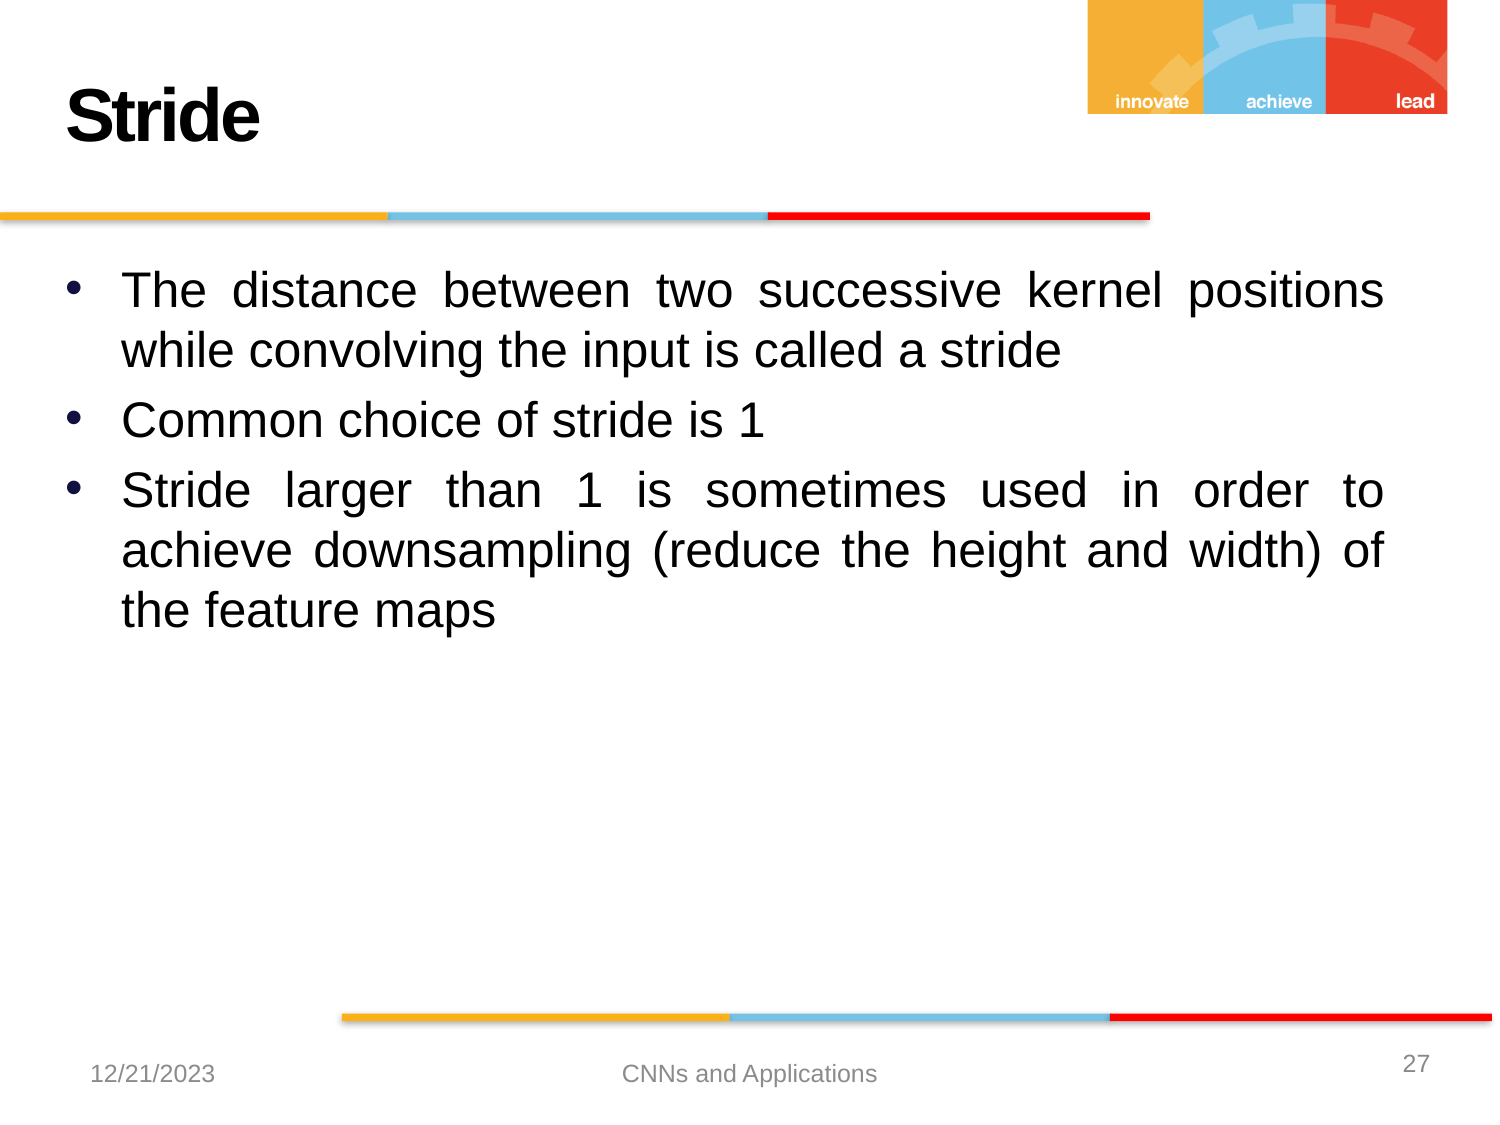

Stride
The distance between two successive kernel positions while convolving the input is called a stride
Common choice of stride is 1
Stride larger than 1 is sometimes used in order to achieve downsampling (reduce the height and width) of the feature maps
27
12/21/2023
CNNs and Applications